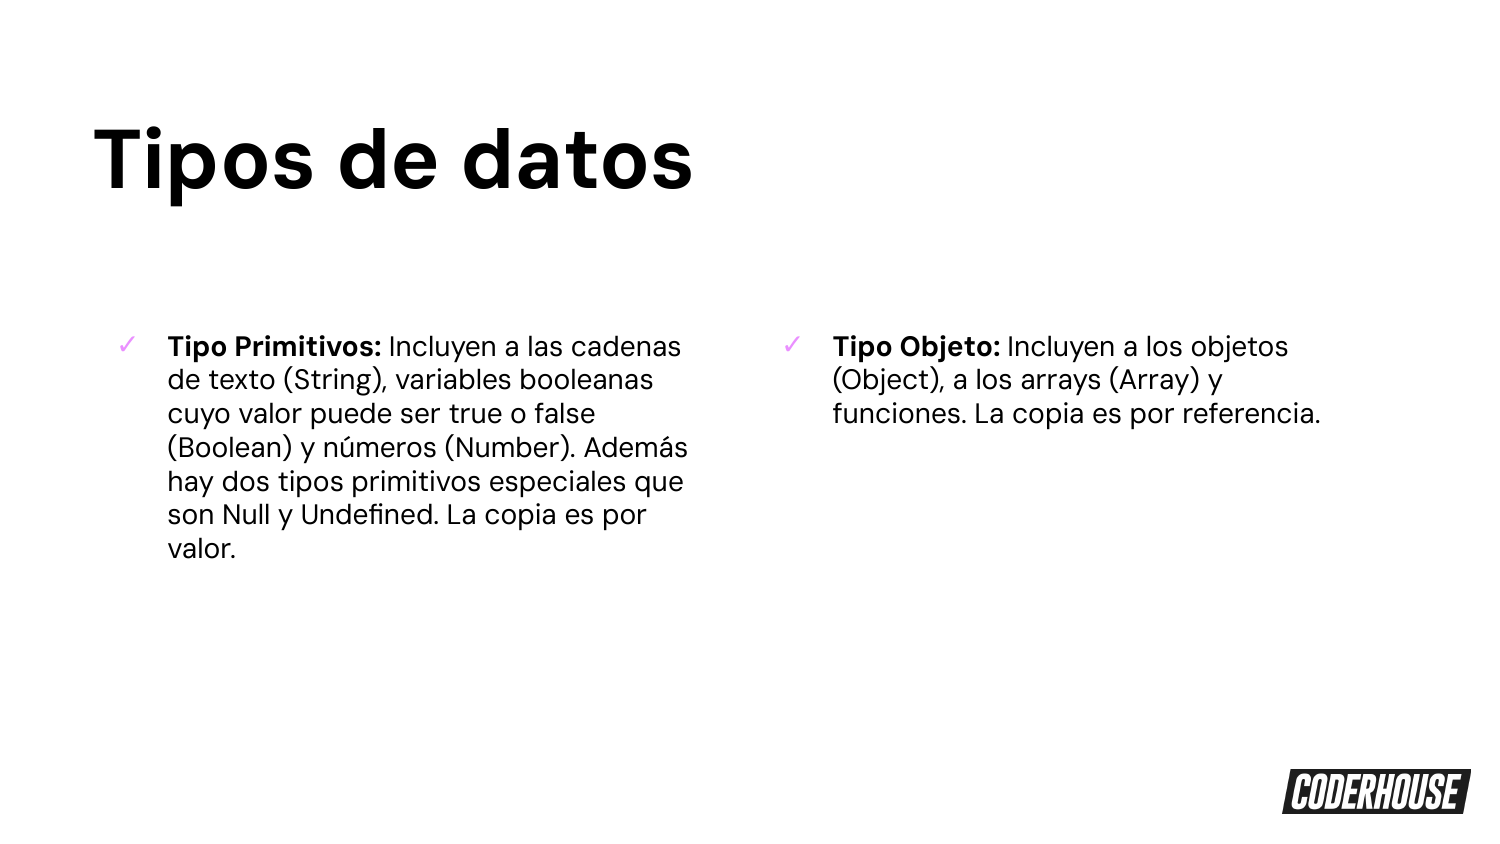

Tipos de datos
Tipo Primitivos: Incluyen a las cadenas de texto (String), variables booleanas cuyo valor puede ser true o false (Boolean) y números (Number). Además hay dos tipos primitivos especiales que son Null y Undefined. La copia es por valor.
Tipo Objeto: Incluyen a los objetos (Object), a los arrays (Array) y funciones. La copia es por referencia.